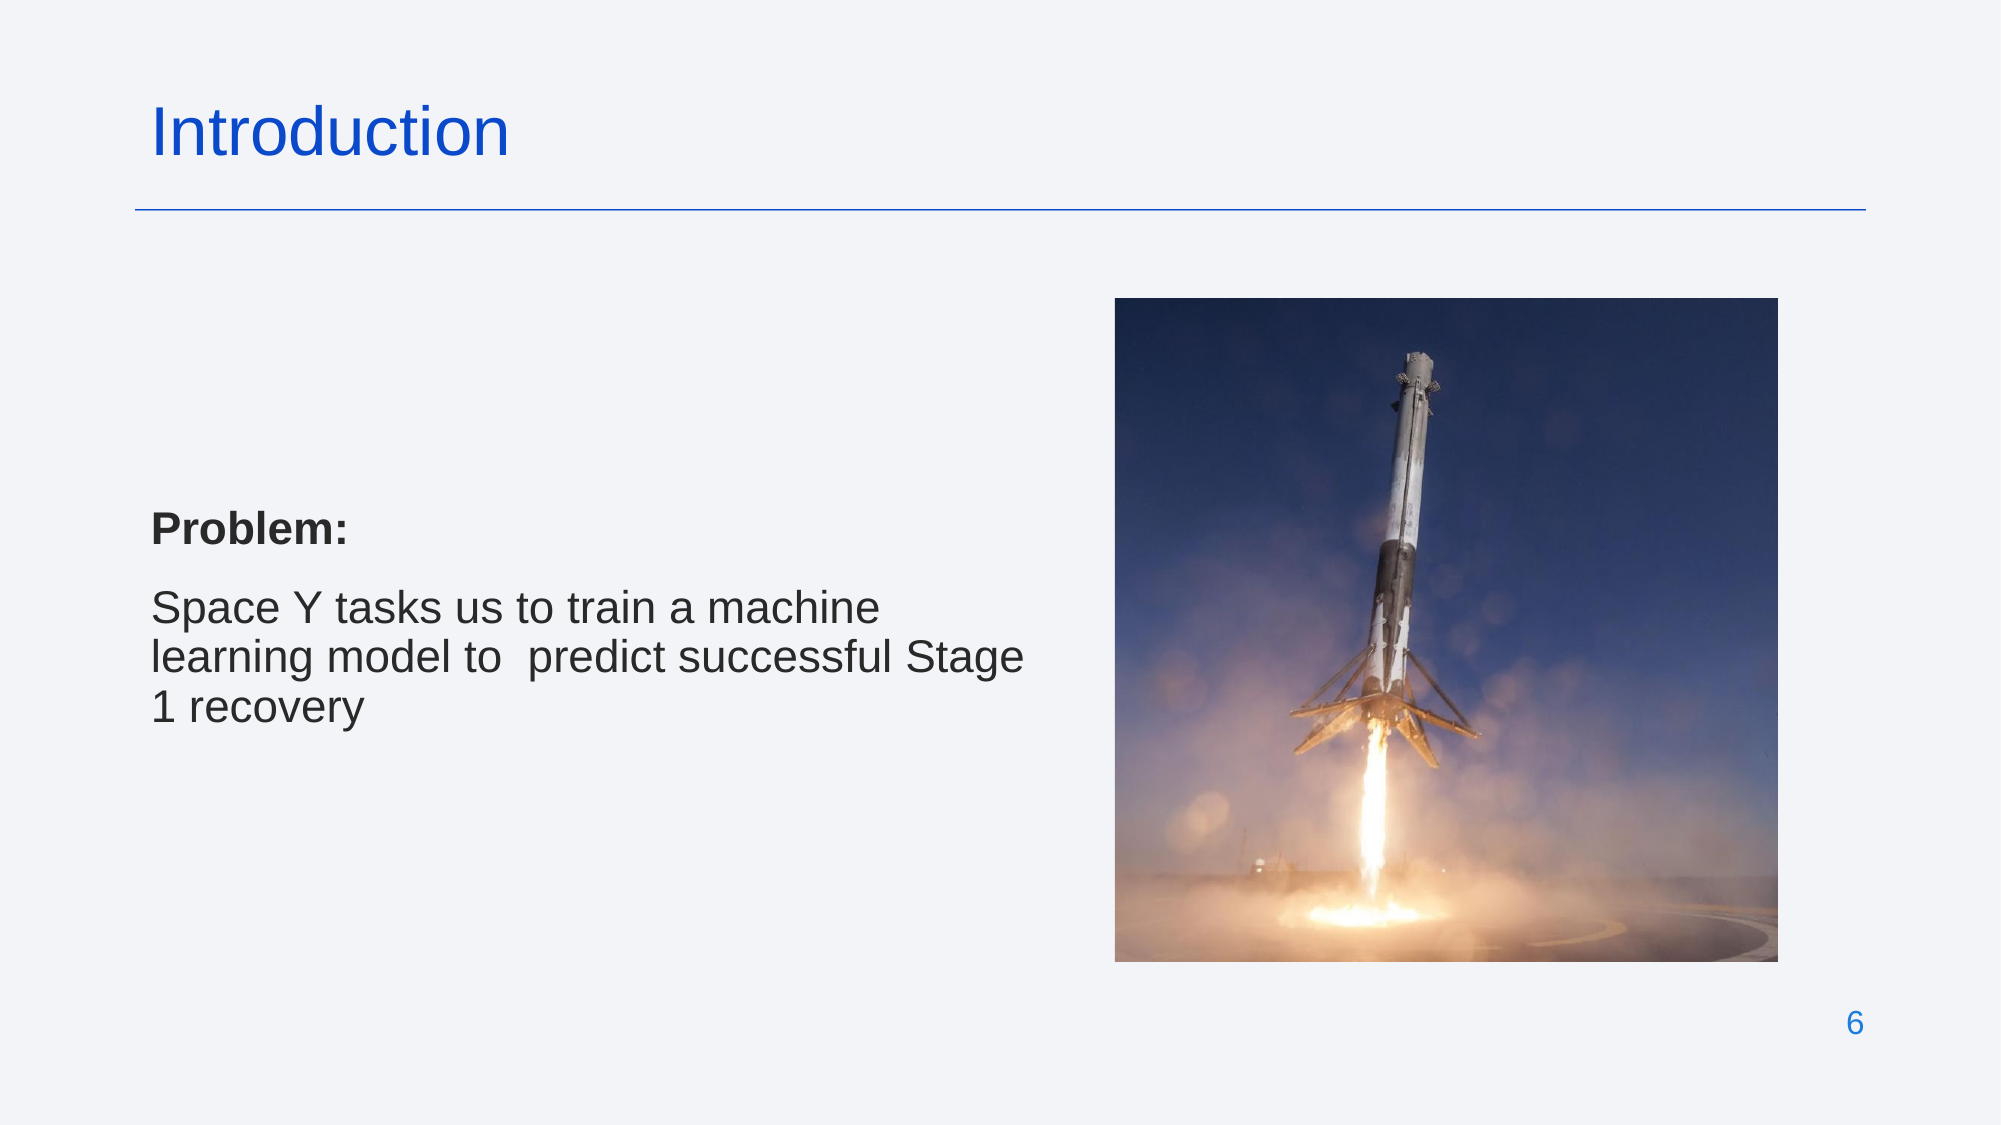

Introduction

Problem:
Space Y tasks us to train a machine learning model to  predict successful Stage 1 recovery

6